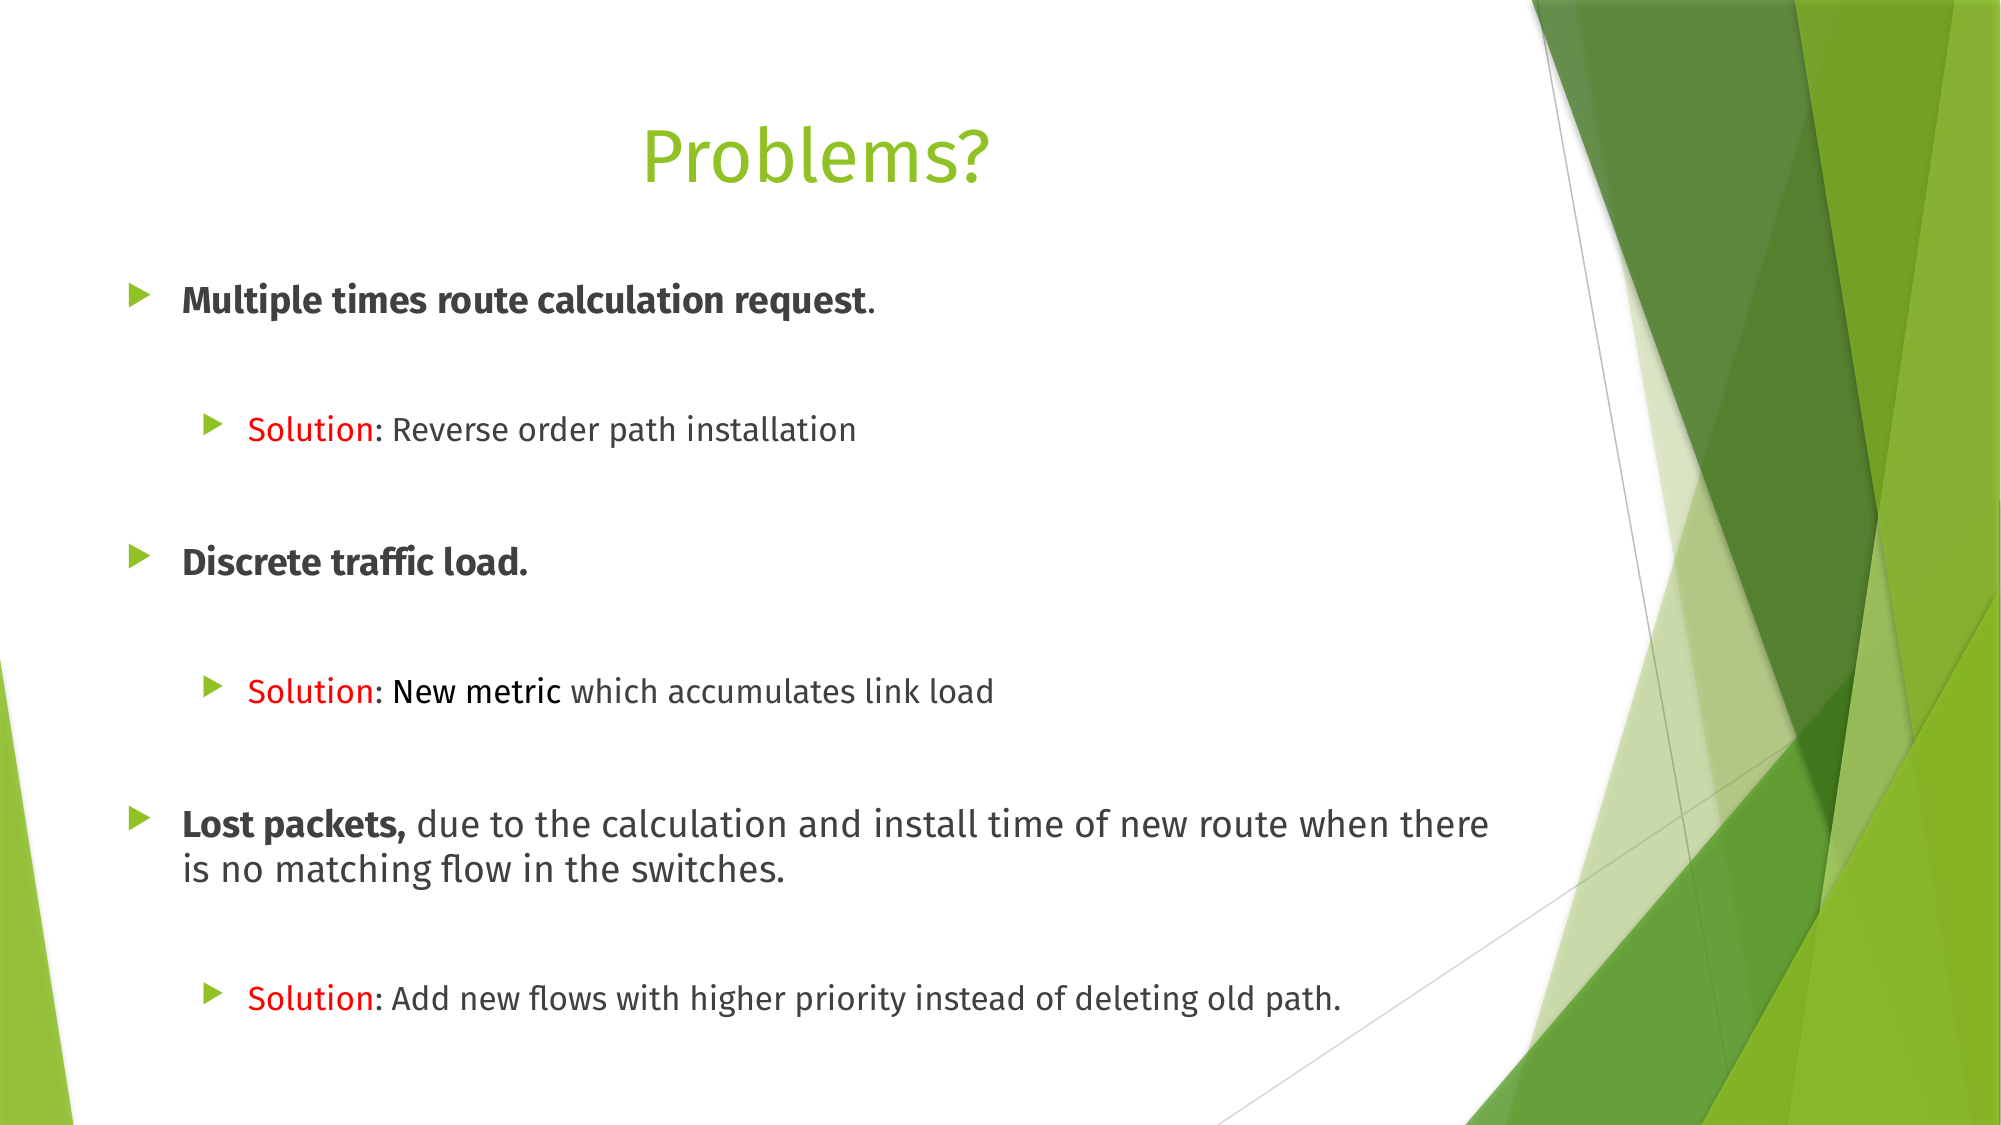

# Problems?

Multiple times route calculation request.

Solution: Reverse order path installation

Discrete traffic load.

Solution: New metric which accumulates link load

Lost packets, due to the calculation and install time of new route when there is no matching flow in the switches.

Solution: Add new flows with higher priority instead of deleting old path.